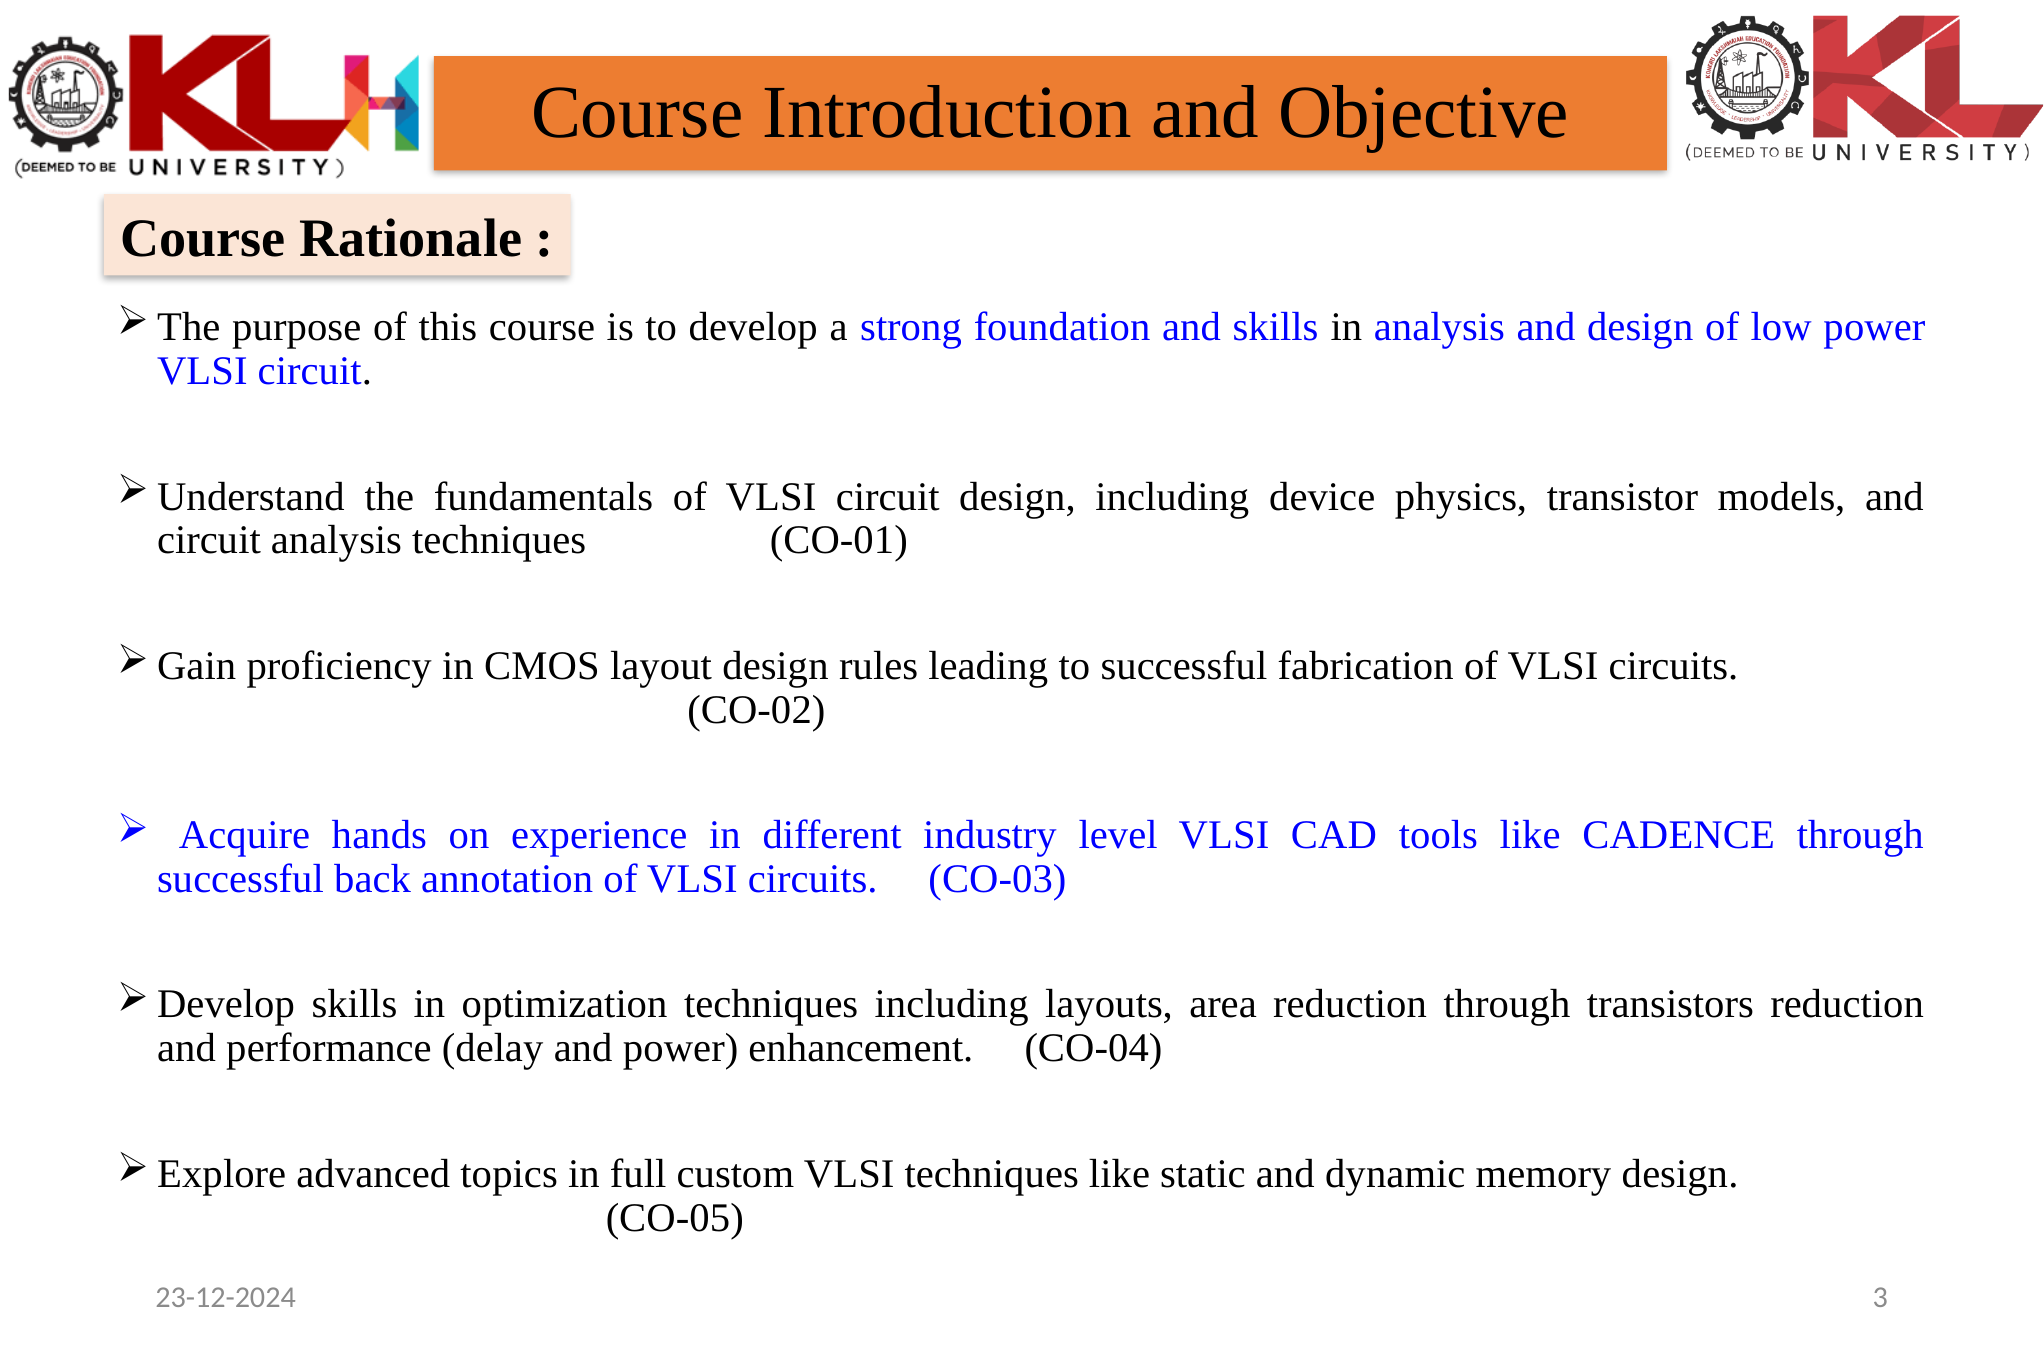

# Course Introduction and Objective
Course Rationale :

The purpose of this course is to develop a strong foundation and skills in analysis and design of low power VLSI circuit.

Understand the fundamentals of VLSI circuit design, including device physics, transistor models, and circuit analysis techniques                  (CO-01)

Gain proficiency in CMOS layout design rules leading to successful fabrication of VLSI circuits.                                                                       (CO-02)

 Acquire hands on experience in different industry level VLSI CAD tools like CADENCE through successful back annotation of VLSI circuits.     (CO-03)

Develop skills in optimization techniques including layouts, area reduction through transistors reduction and performance (delay and power) enhancement.     (CO-04)

Explore advanced topics in full custom VLSI techniques like static and dynamic memory design.                                                               (CO-05)

23-12-2024
3